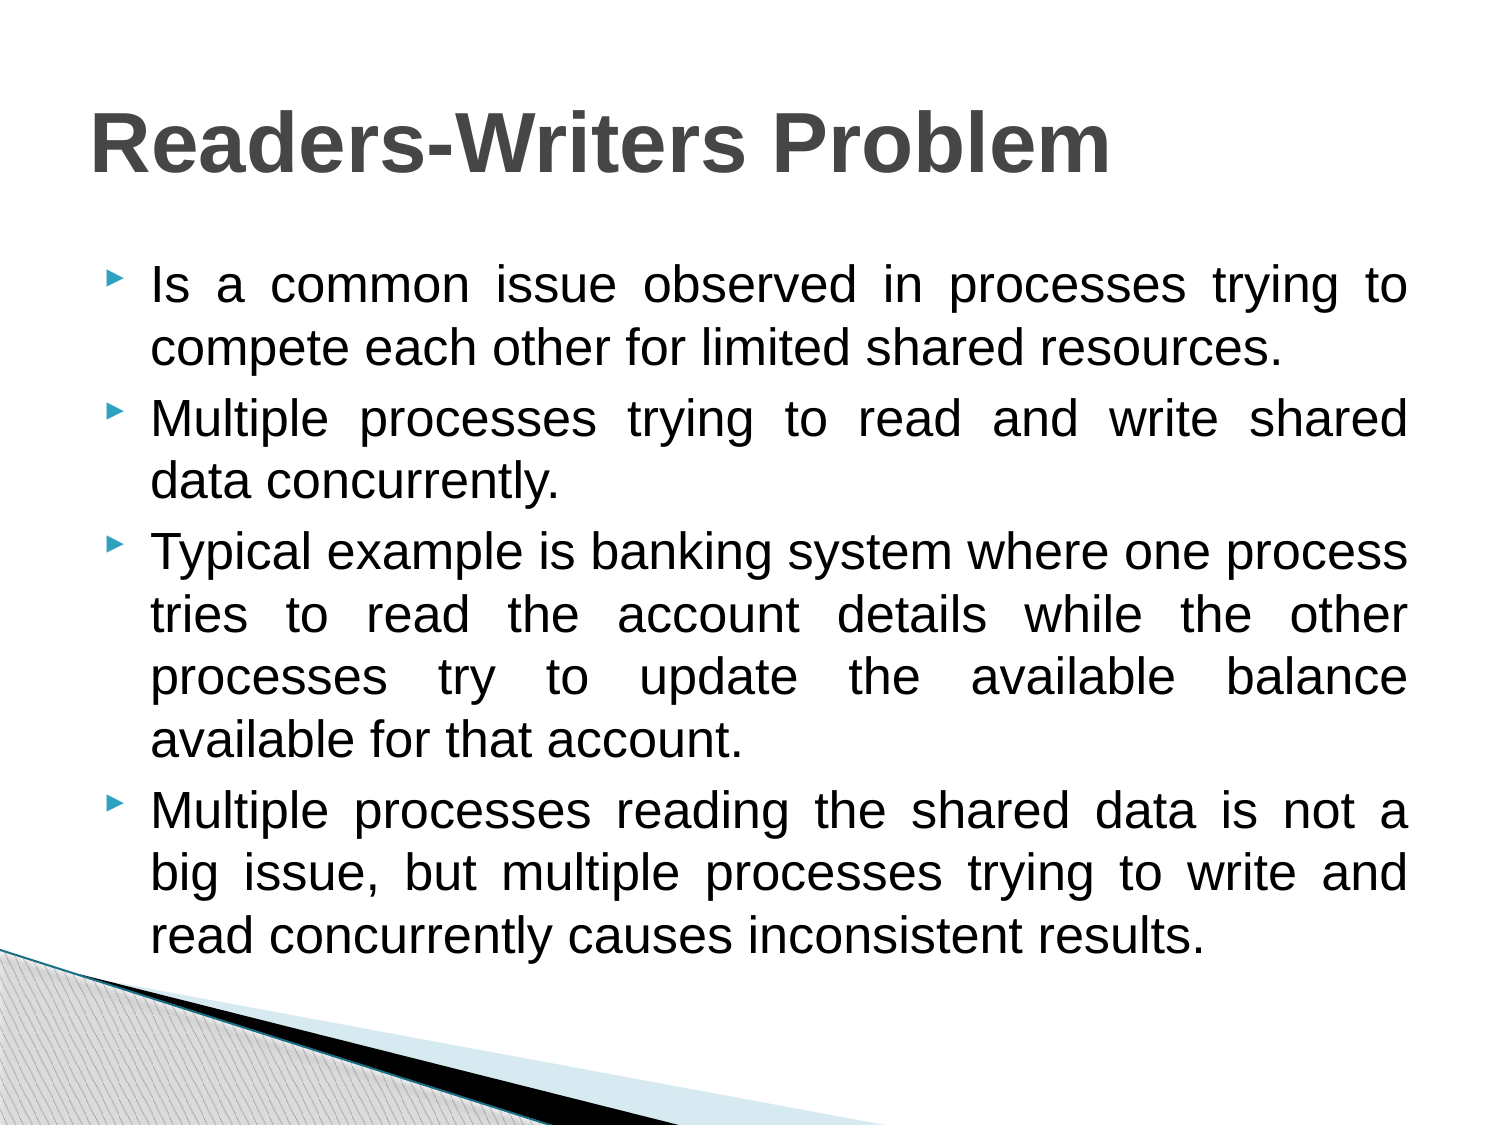

# Readers-Writers Problem
Is a common issue observed in processes trying to compete each other for limited shared resources.
Multiple processes trying to read and write shared data concurrently.
Typical example is banking system where one process tries to read the account details while the other processes try to update the available balance available for that account.
Multiple processes reading the shared data is not a big issue, but multiple processes trying to write and read concurrently causes inconsistent results.